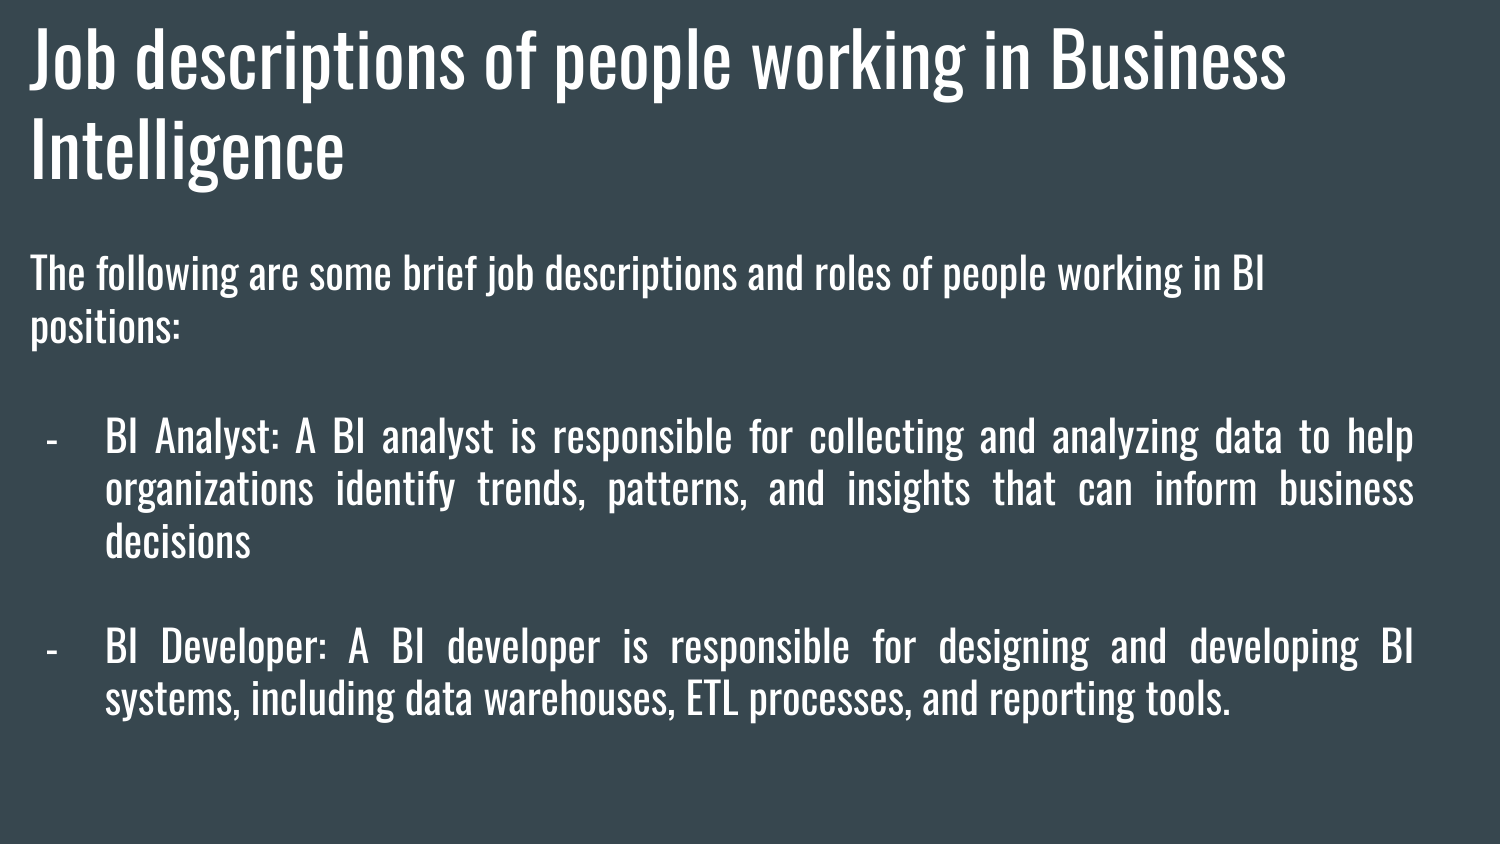

# Job descriptions of people working in Business Intelligence

The following are some brief job descriptions and roles of people working in BI positions:

BI Analyst: A BI analyst is responsible for collecting and analyzing data to help organizations identify trends, patterns, and insights that can inform business decisions

BI Developer: A BI developer is responsible for designing and developing BI systems, including data warehouses, ETL processes, and reporting tools.